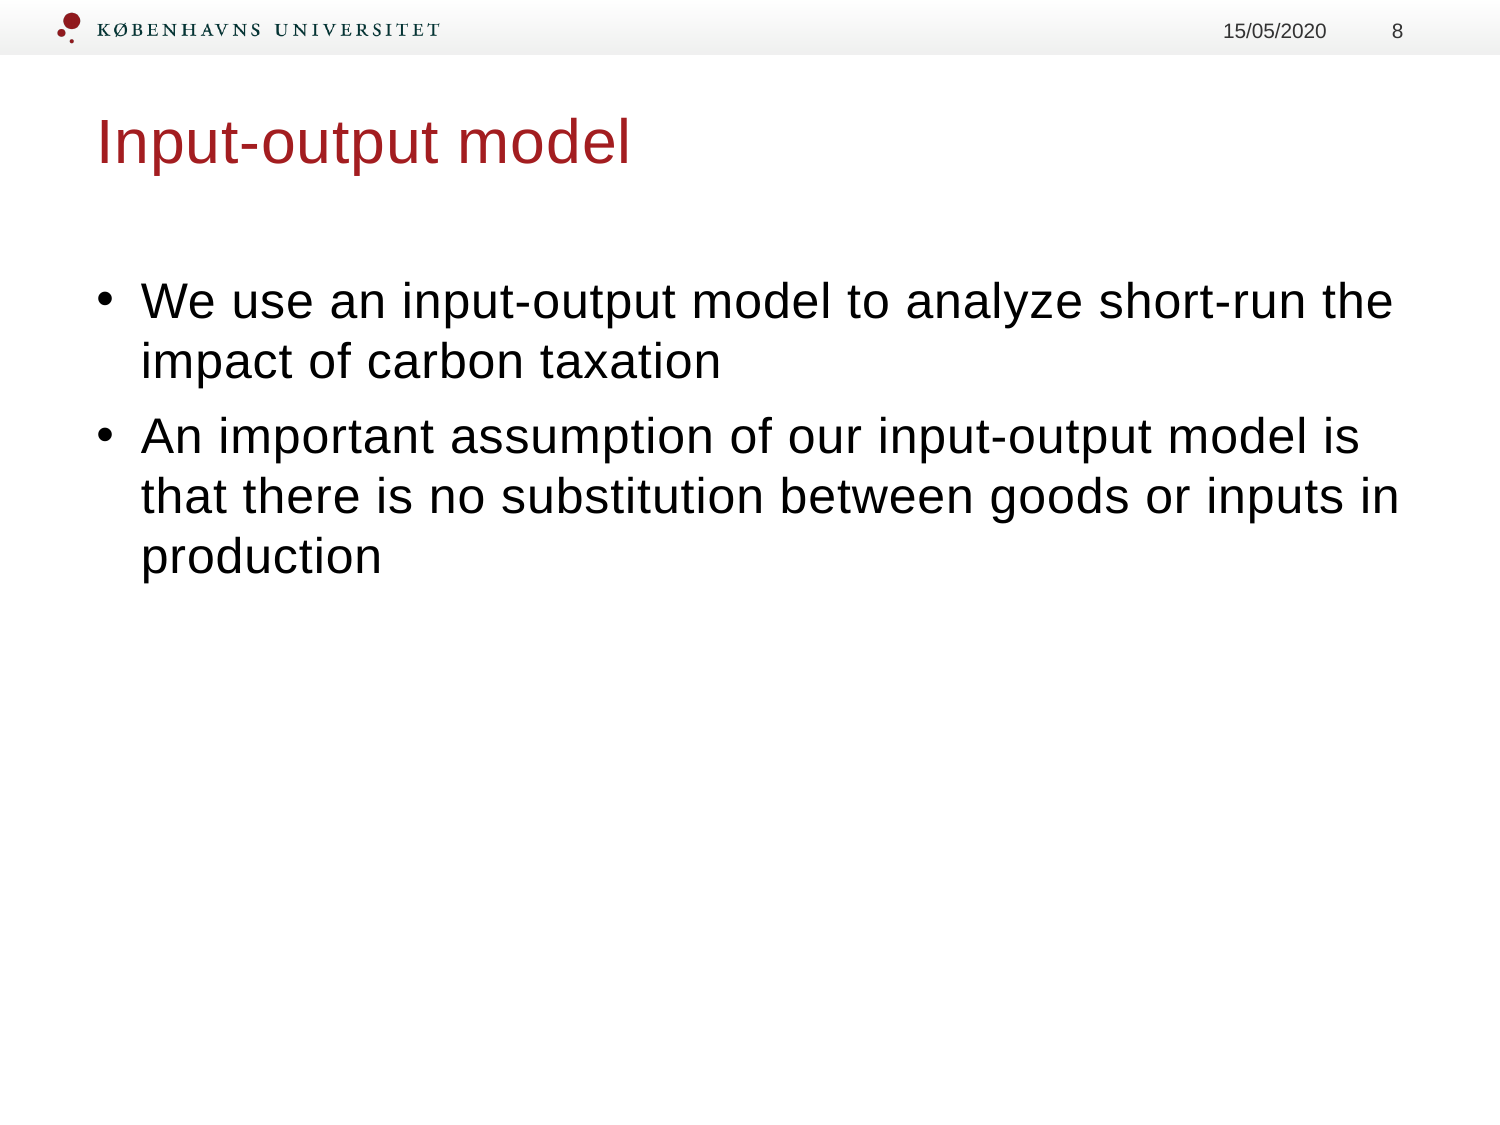

15/05/2020
8
# Input-output model
We use an input-output model to analyze short-run the impact of carbon taxation
An important assumption of our input-output model is that there is no substitution between goods or inputs in production